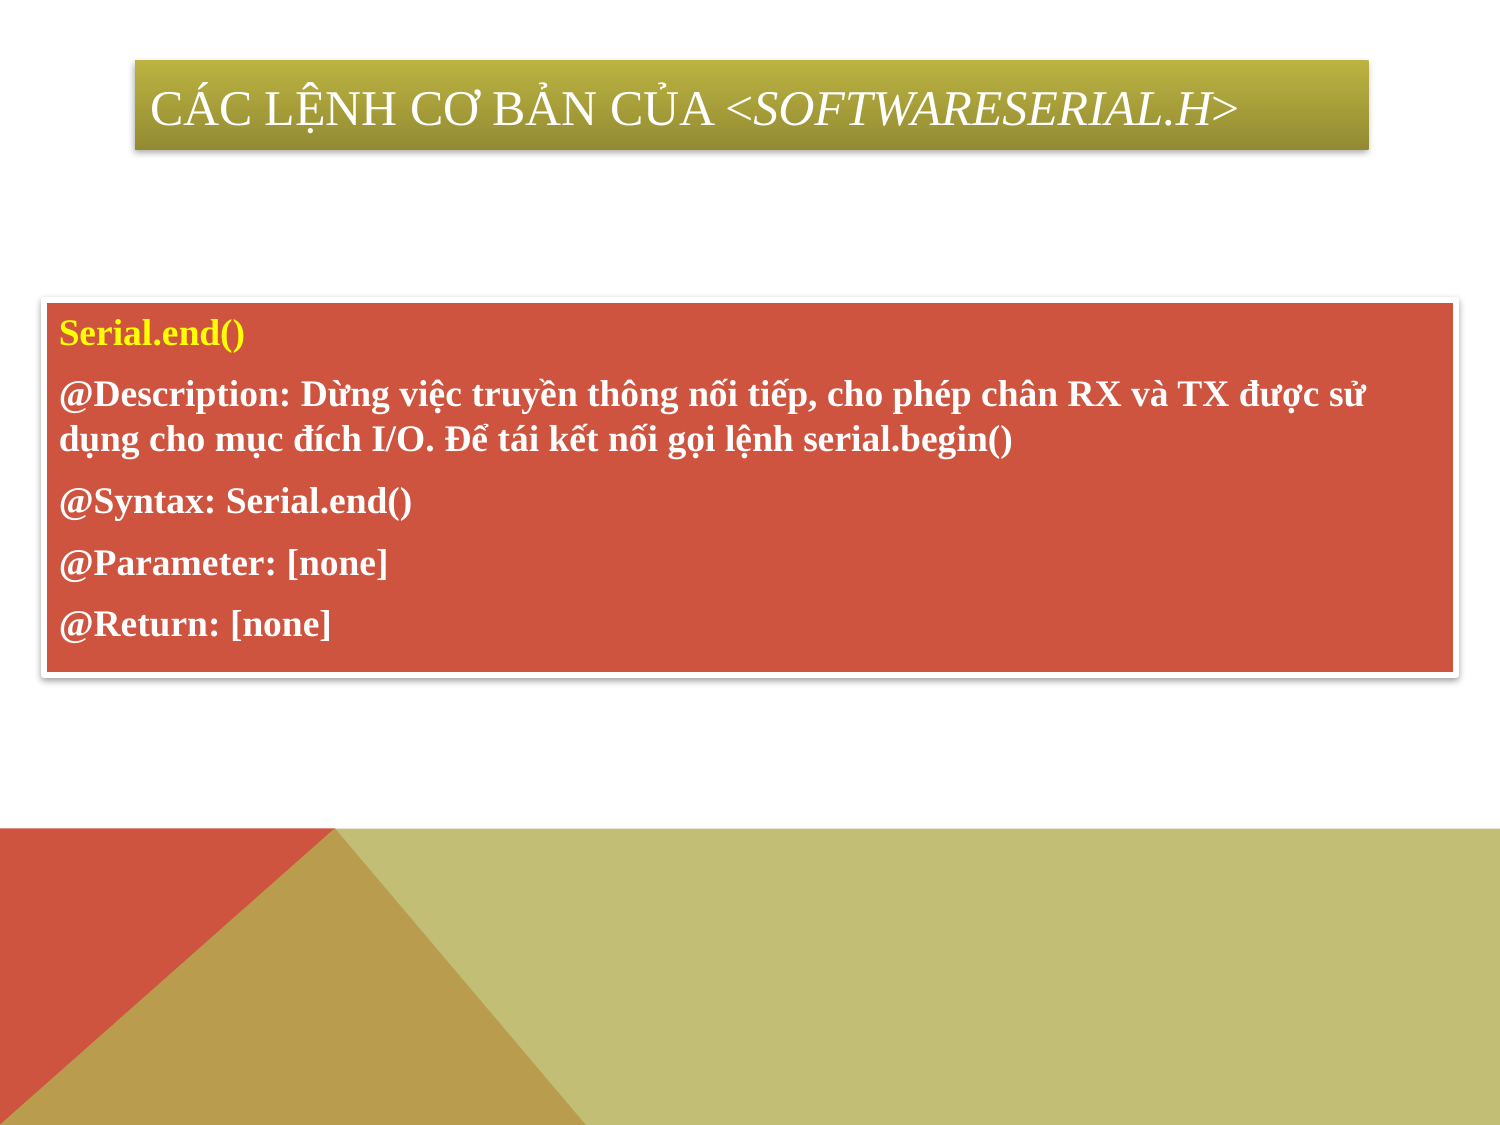

# Các Lệnh Cơ Bản Của <SofTwareSerial.h>
Serial.end()
@Description: Dừng việc truyền thông nối tiếp, cho phép chân RX và TX được sử dụng cho mục đích I/O. Để tái kết nối gọi lệnh serial.begin()
@Syntax: Serial.end()
@Parameter: [none]
@Return: [none]